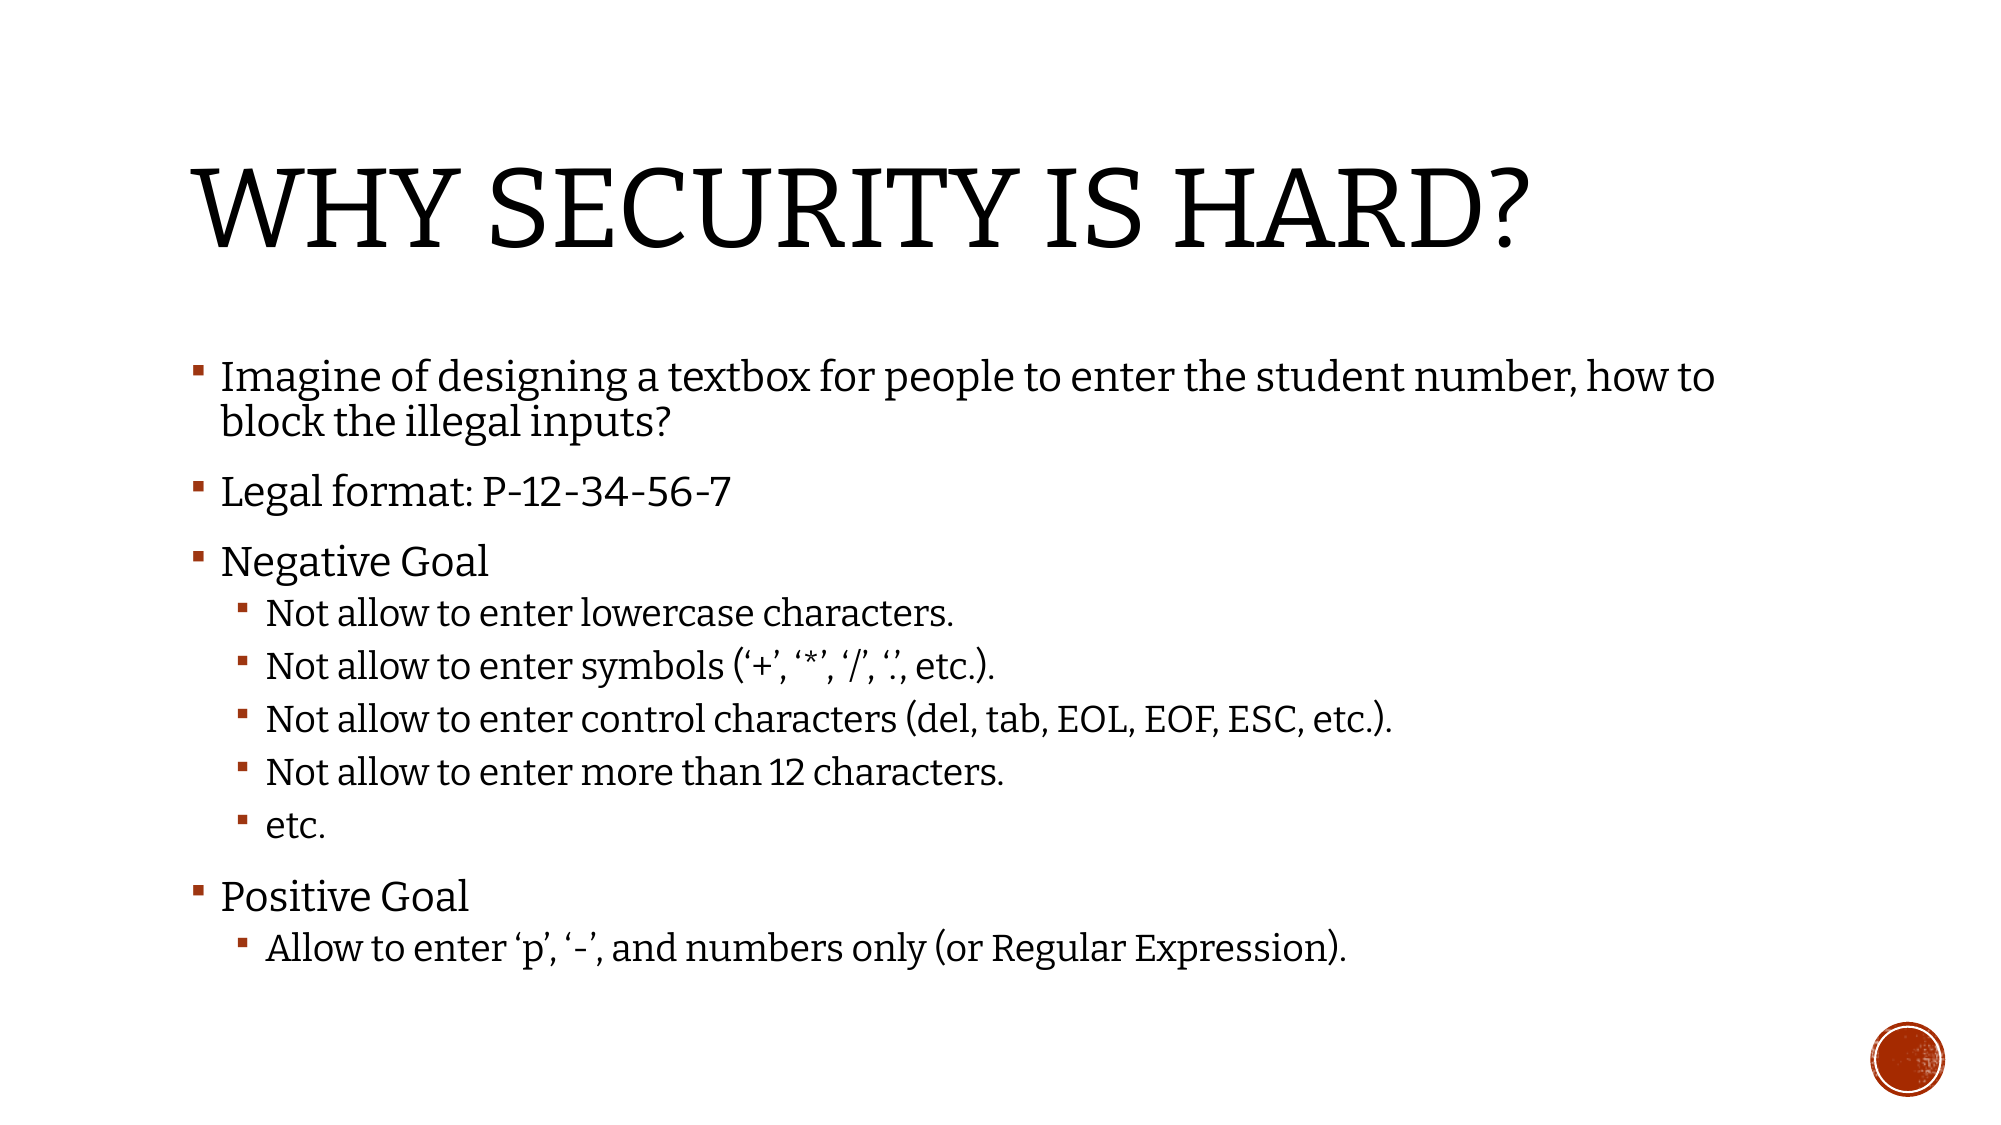

# Why security is hard?
Imagine of designing a textbox for people to enter the student number, how to block the illegal inputs?
Legal format: P-12-34-56-7
Negative Goal
Not allow to enter lowercase characters.
Not allow to enter symbols (‘+’, ‘*’, ‘/’, ‘.’, etc.).
Not allow to enter control characters (del, tab, EOL, EOF, ESC, etc.).
Not allow to enter more than 12 characters.
etc.
Positive Goal
Allow to enter ‘p’, ‘-’, and numbers only (or Regular Expression).